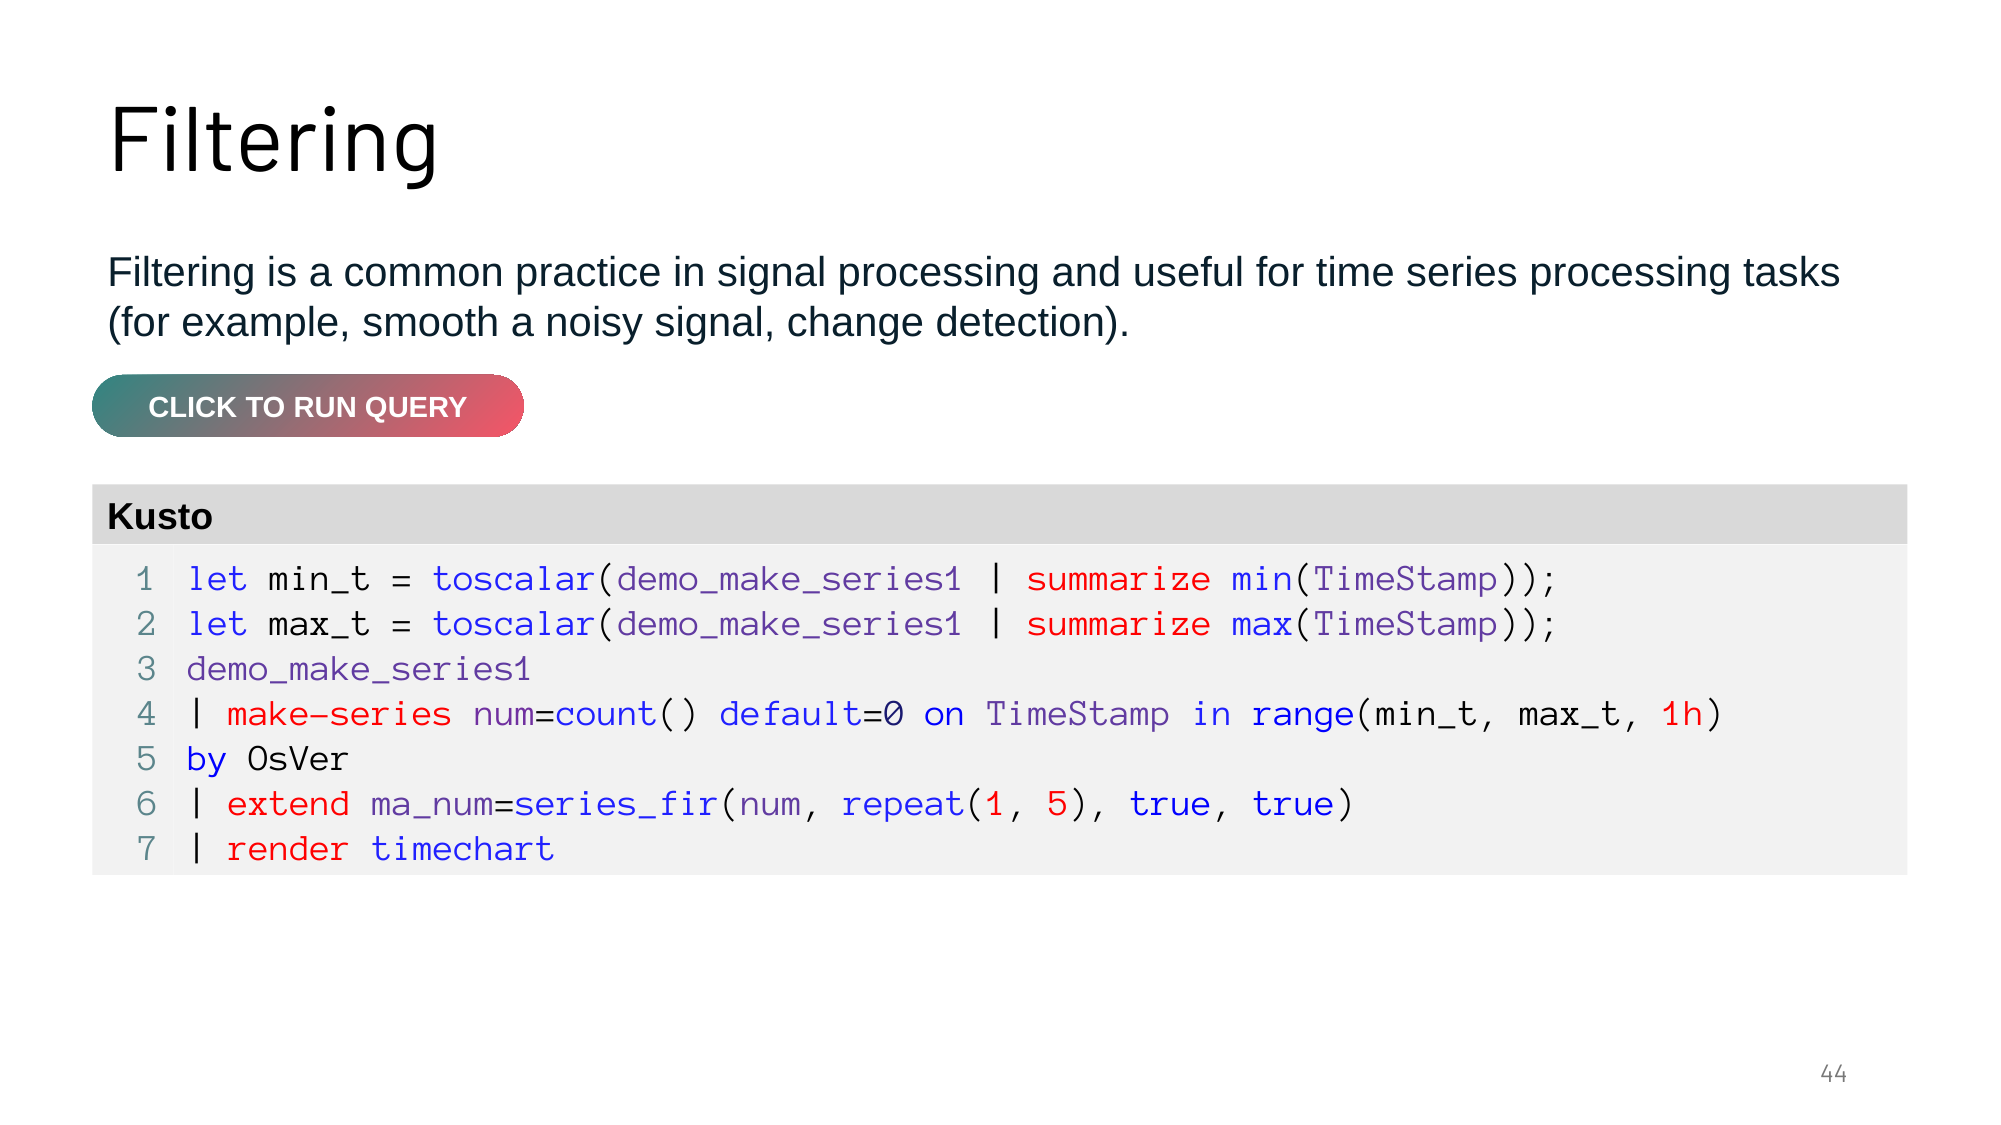

# Filtering
Filtering is a common practice in signal processing and useful for time series processing tasks (for example, smooth a noisy signal, change detection).
CLICK TO RUN QUERY
Kusto
1
2
3
4
5
6
7
let min_t = toscalar(demo_make_series1 | summarize min(TimeStamp));
let max_t = toscalar(demo_make_series1 | summarize max(TimeStamp));
demo_make_series1
| make-series num=count() default=0 on TimeStamp in range(min_t, max_t, 1h)
by OsVer
| extend ma_num=series_fir(num, repeat(1, 5), true, true)
| render timechart
44